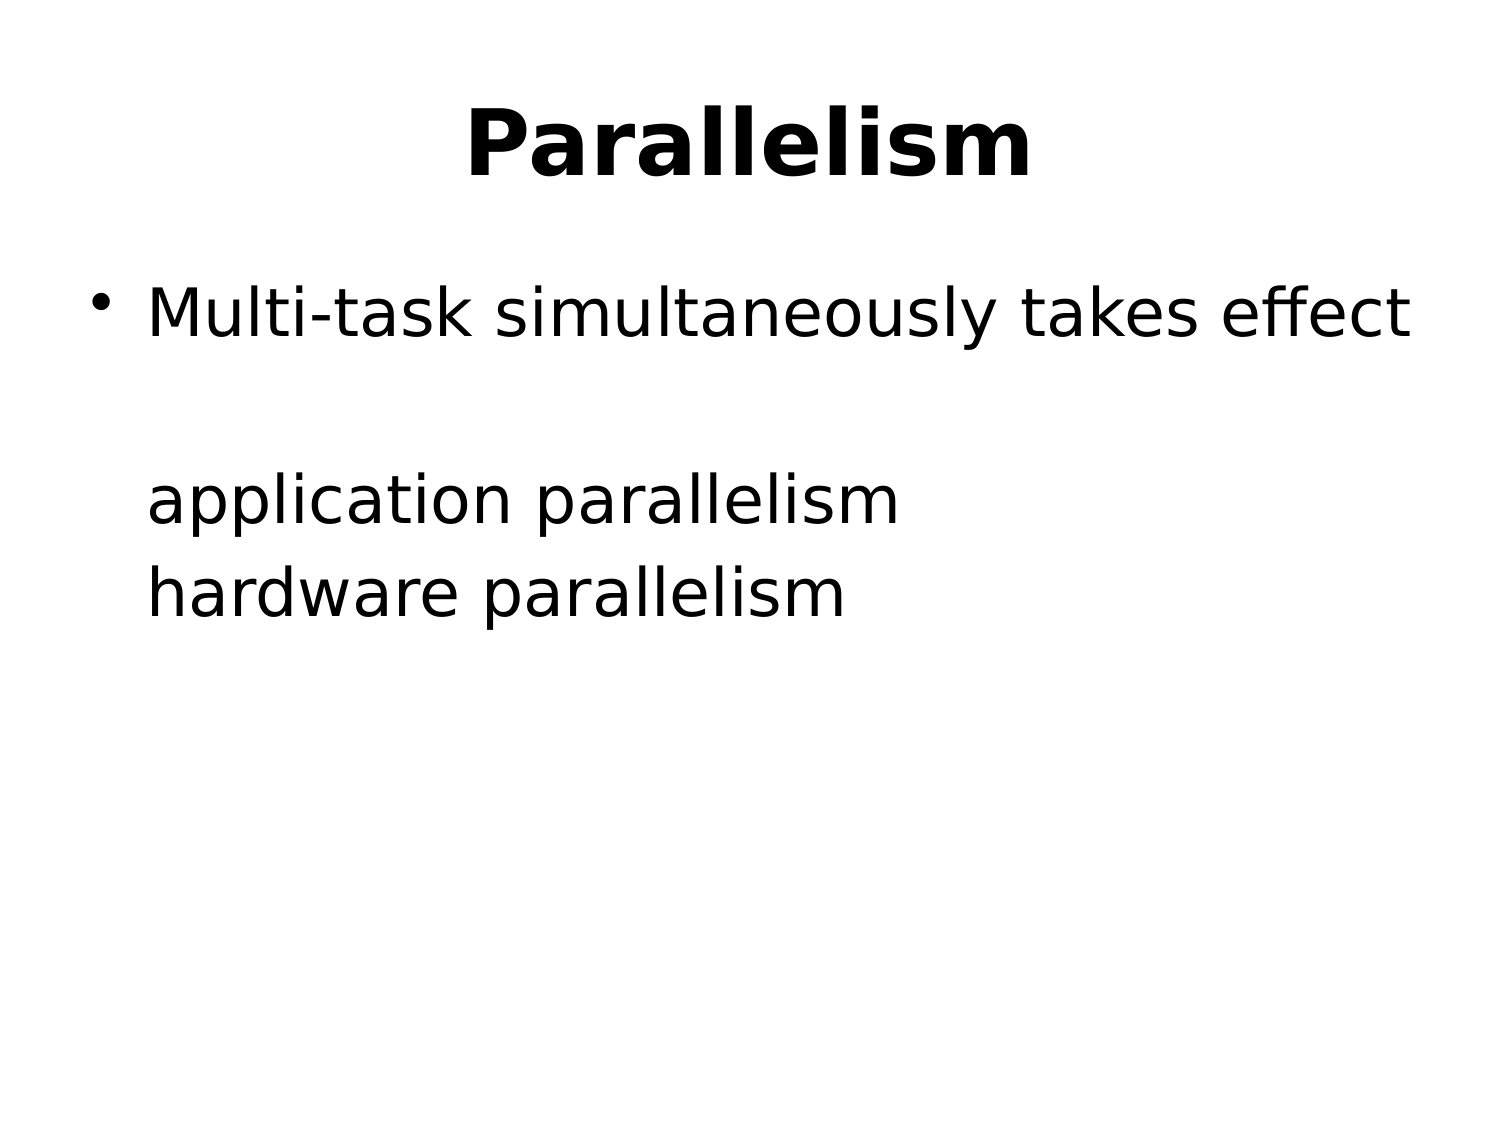

# Parallelism
Multi-task simultaneously takes effect

	application parallelism
	hardware parallelism